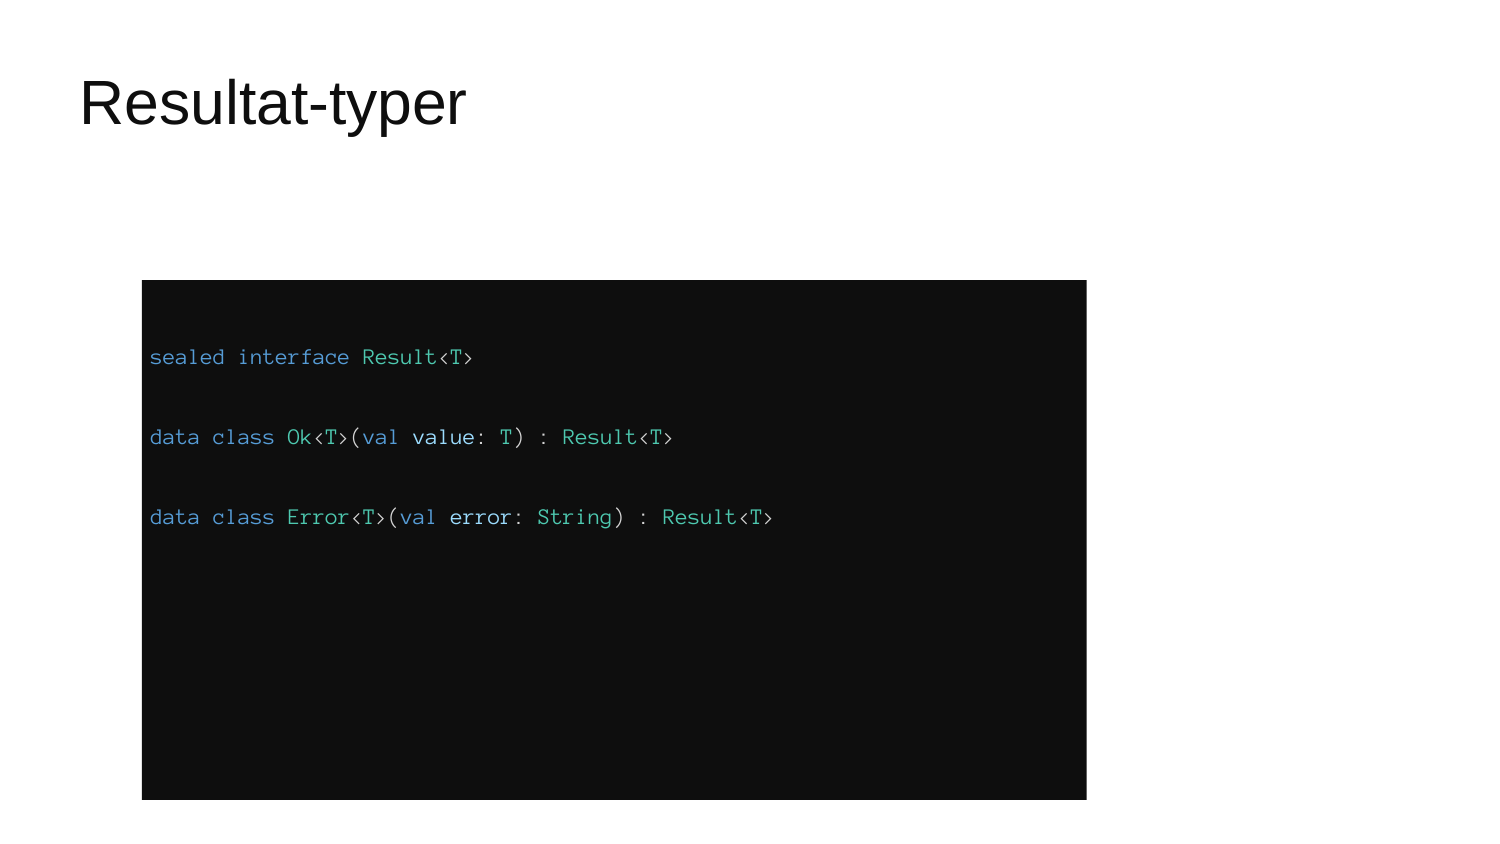

# Resultat-typer

sealed interface Result<T>
data class Ok<T>(val value: T) : Result<T>
data class Error<T>(val error: String) : Result<T>